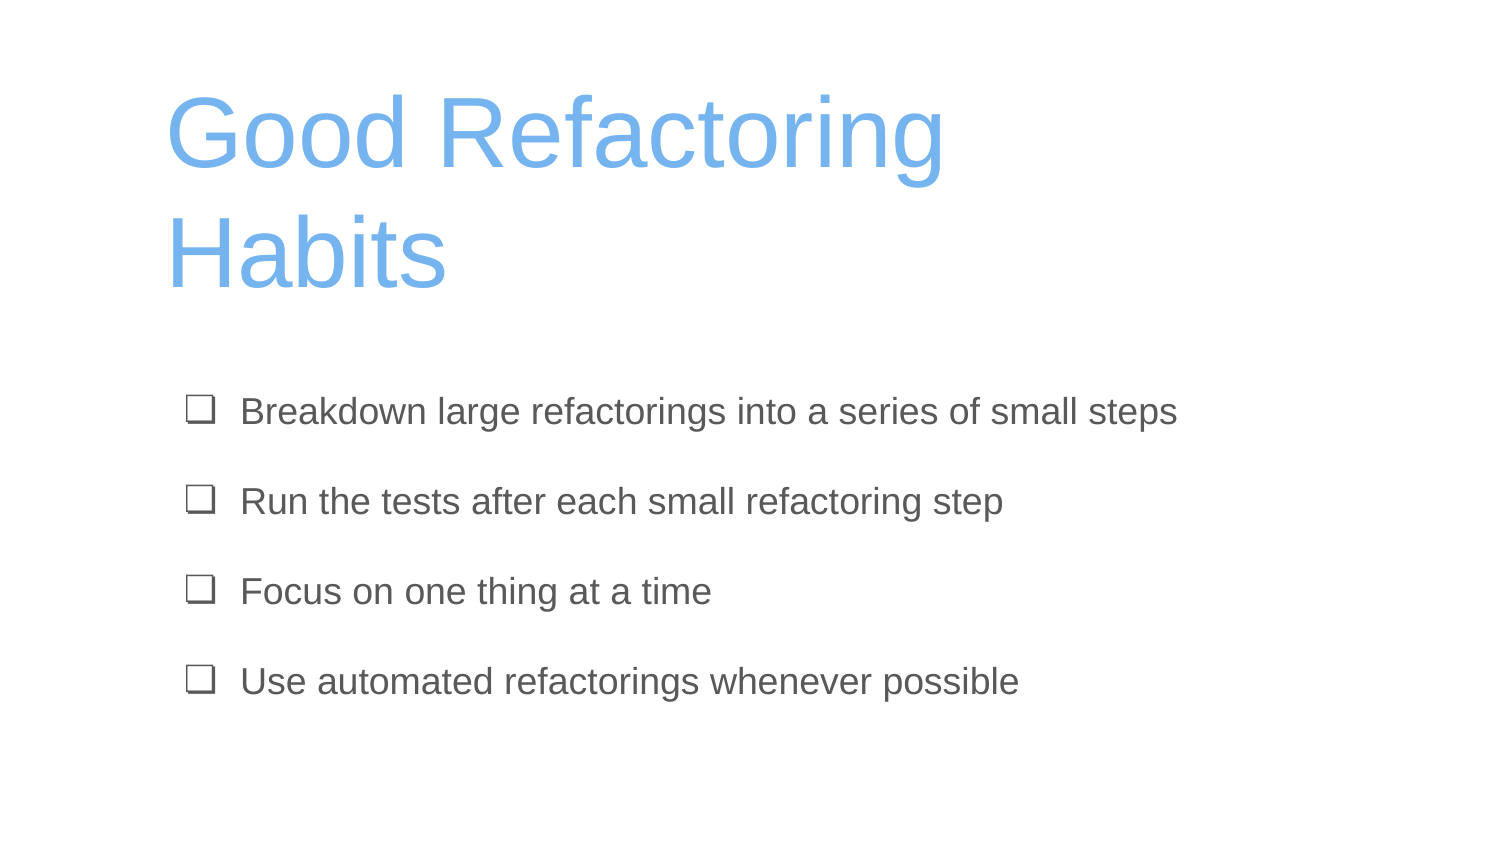

# Good Refactoring Habits
Breakdown large refactorings into a series of small steps

Run the tests after each small refactoring step

Focus on one thing at a time

Use automated refactorings whenever possible